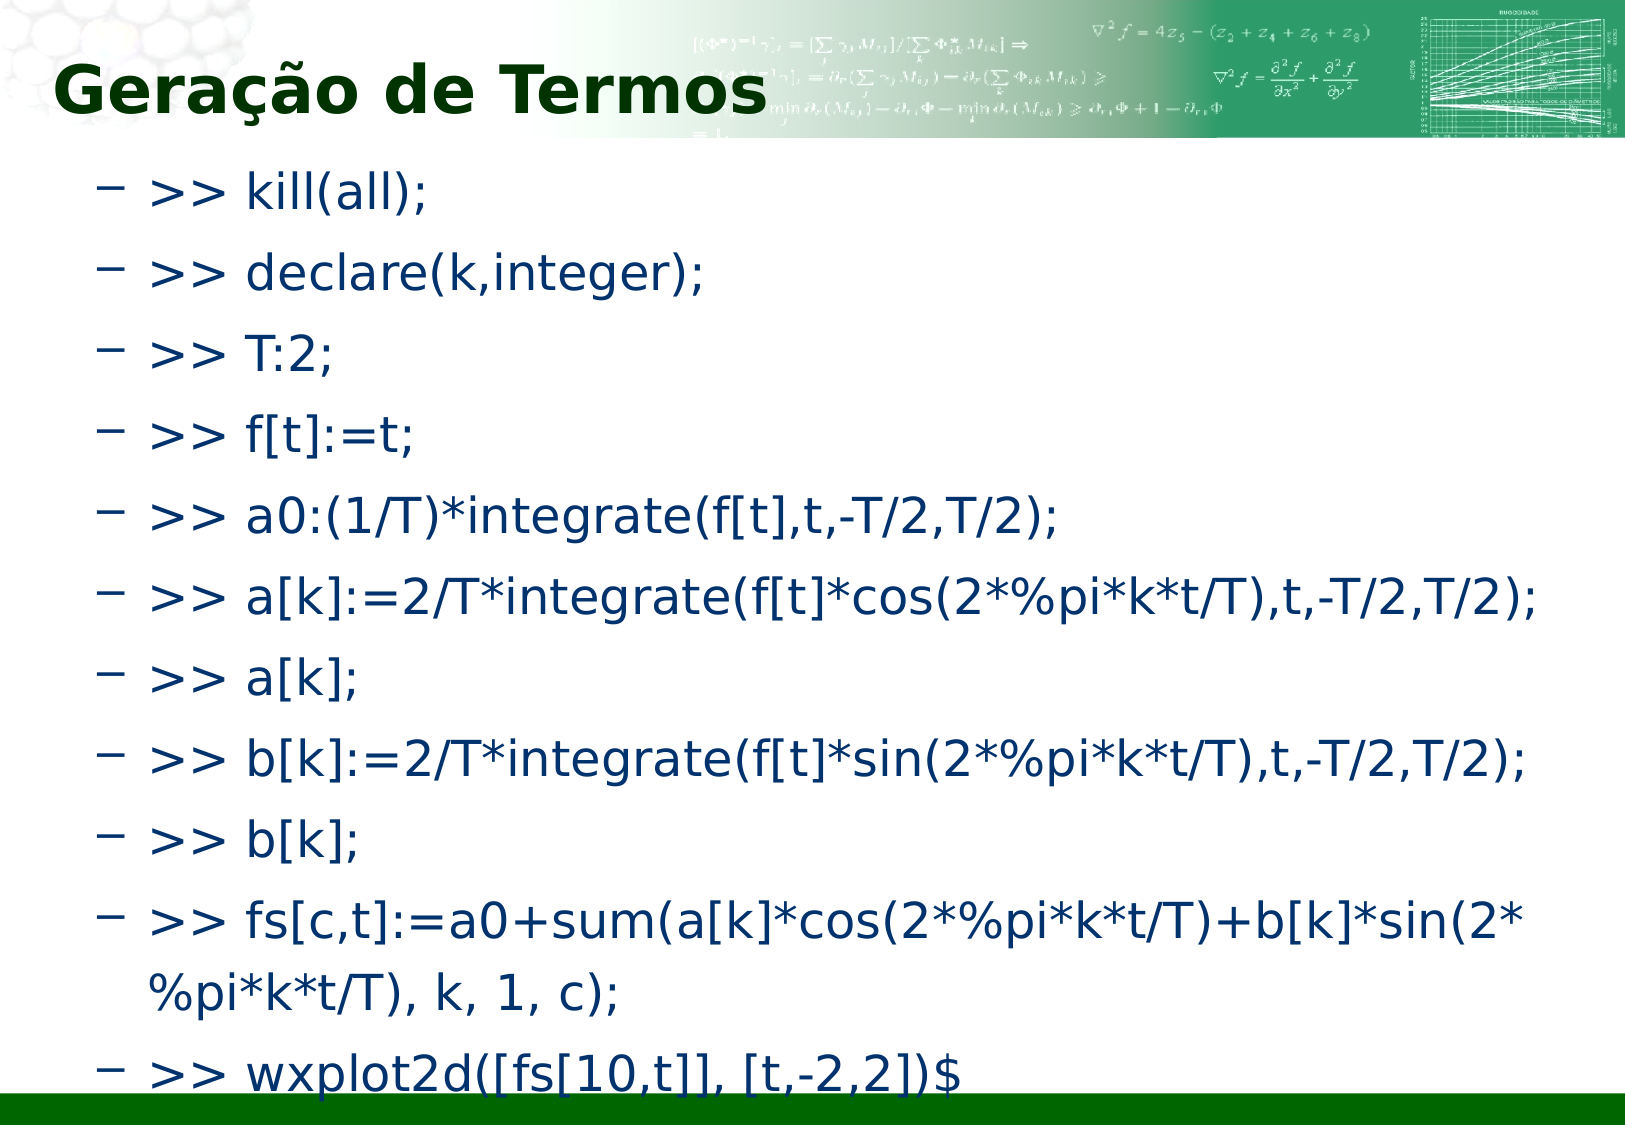

# Geração de Termos
>> kill(all);
>> declare(k,integer);
>> T:2;
>> f[t]:=t;
>> a0:(1/T)*integrate(f[t],t,-T/2,T/2);
>> a[k]:=2/T*integrate(f[t]*cos(2*%pi*k*t/T),t,-T/2,T/2);
>> a[k];
>> b[k]:=2/T*integrate(f[t]*sin(2*%pi*k*t/T),t,-T/2,T/2);
>> b[k];
>> fs[c,t]:=a0+sum(a[k]*cos(2*%pi*k*t/T)+b[k]*sin(2*%pi*k*t/T), k, 1, c);
>> wxplot2d([fs[10,t]], [t,-2,2])$